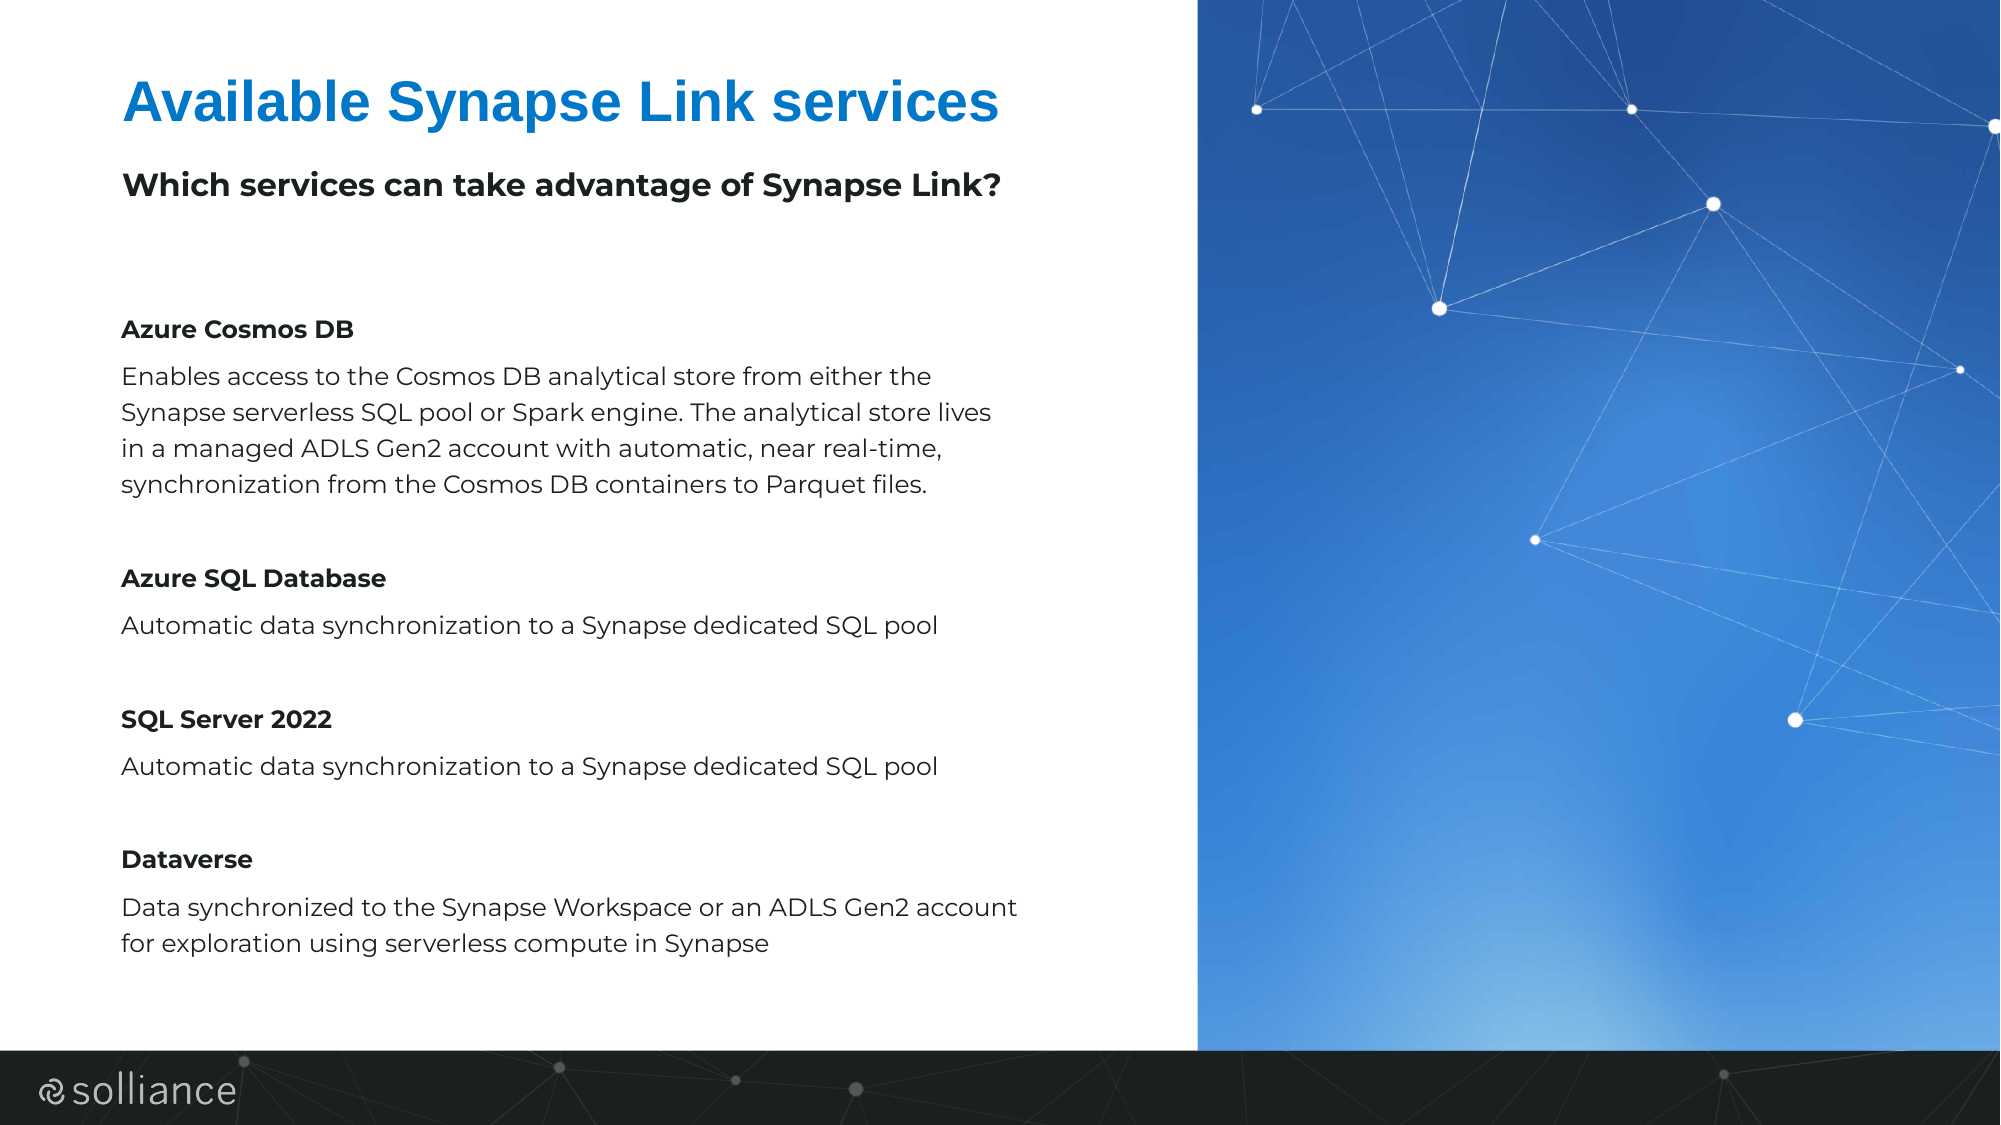

# Available Synapse Link services
Which services can take advantage of Synapse Link?
Azure Cosmos DB
Enables access to the Cosmos DB analytical store from either the Synapse serverless SQL pool or Spark engine. The analytical store lives in a managed ADLS Gen2 account with automatic, near real-time, synchronization from the Cosmos DB containers to Parquet files.

Azure SQL Database
Automatic data synchronization to a Synapse dedicated SQL pool

SQL Server 2022
Automatic data synchronization to a Synapse dedicated SQL pool

Dataverse
Data synchronized to the Synapse Workspace or an ADLS Gen2 account for exploration using serverless compute in Synapse